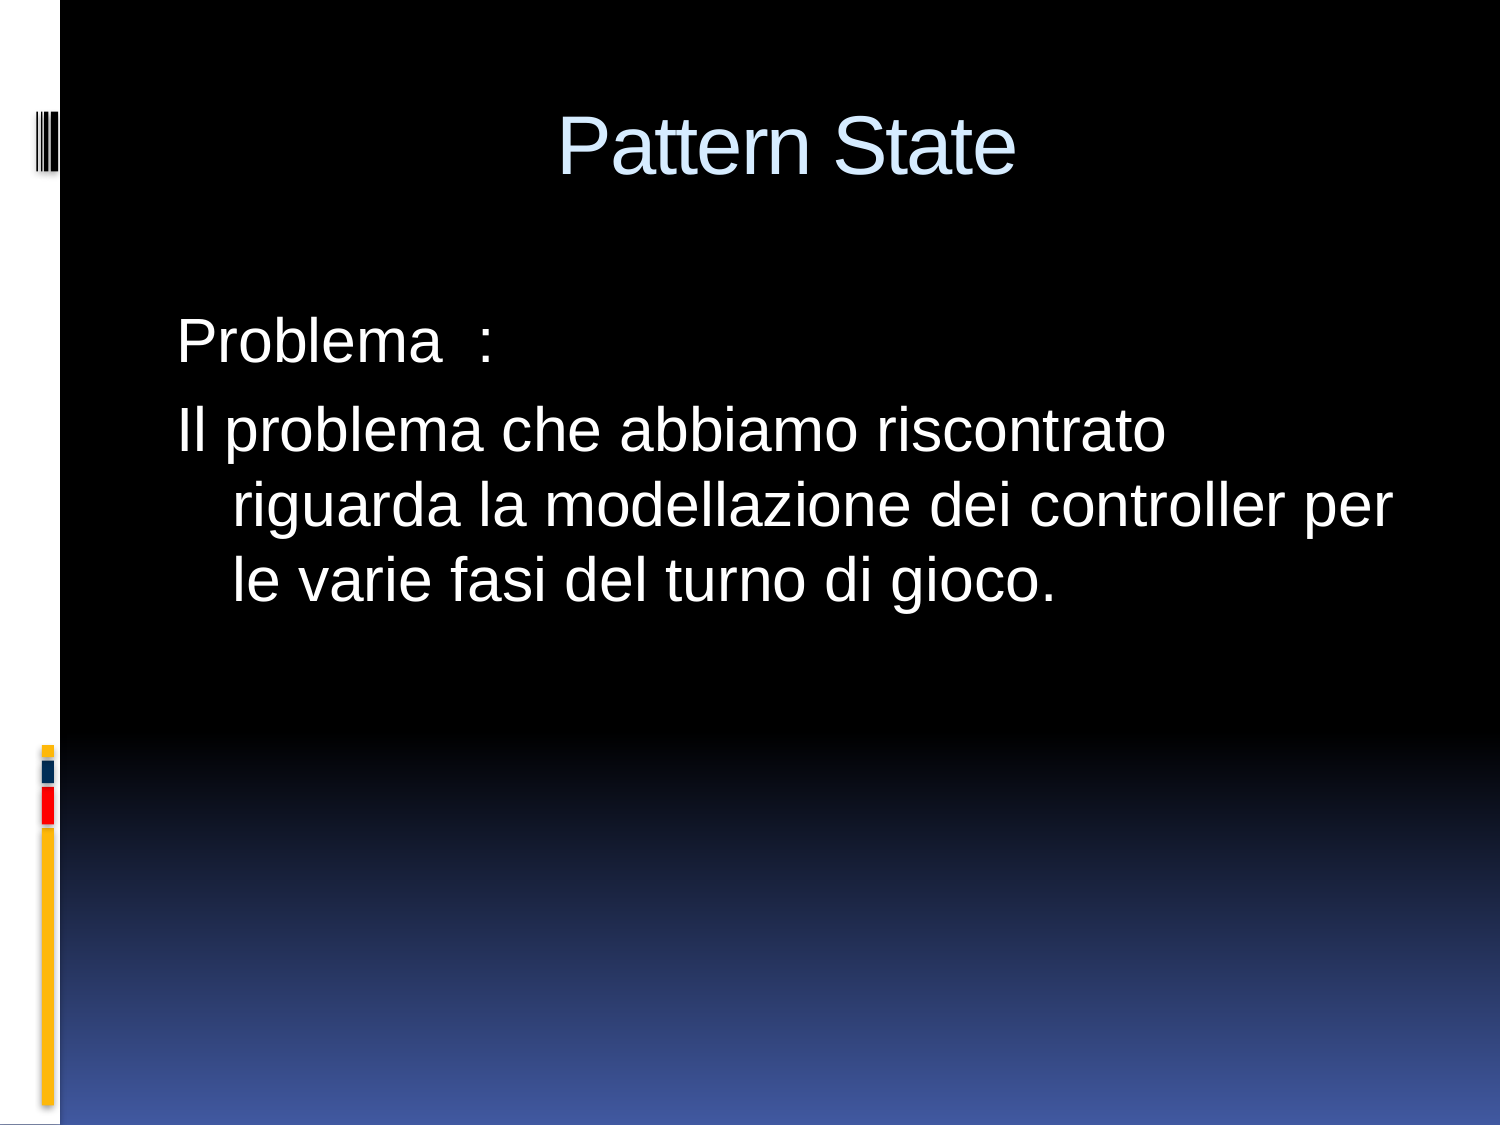

# Pattern State
Problema  :
Il problema che abbiamo riscontrato riguarda la modellazione dei controller per le varie fasi del turno di gioco.